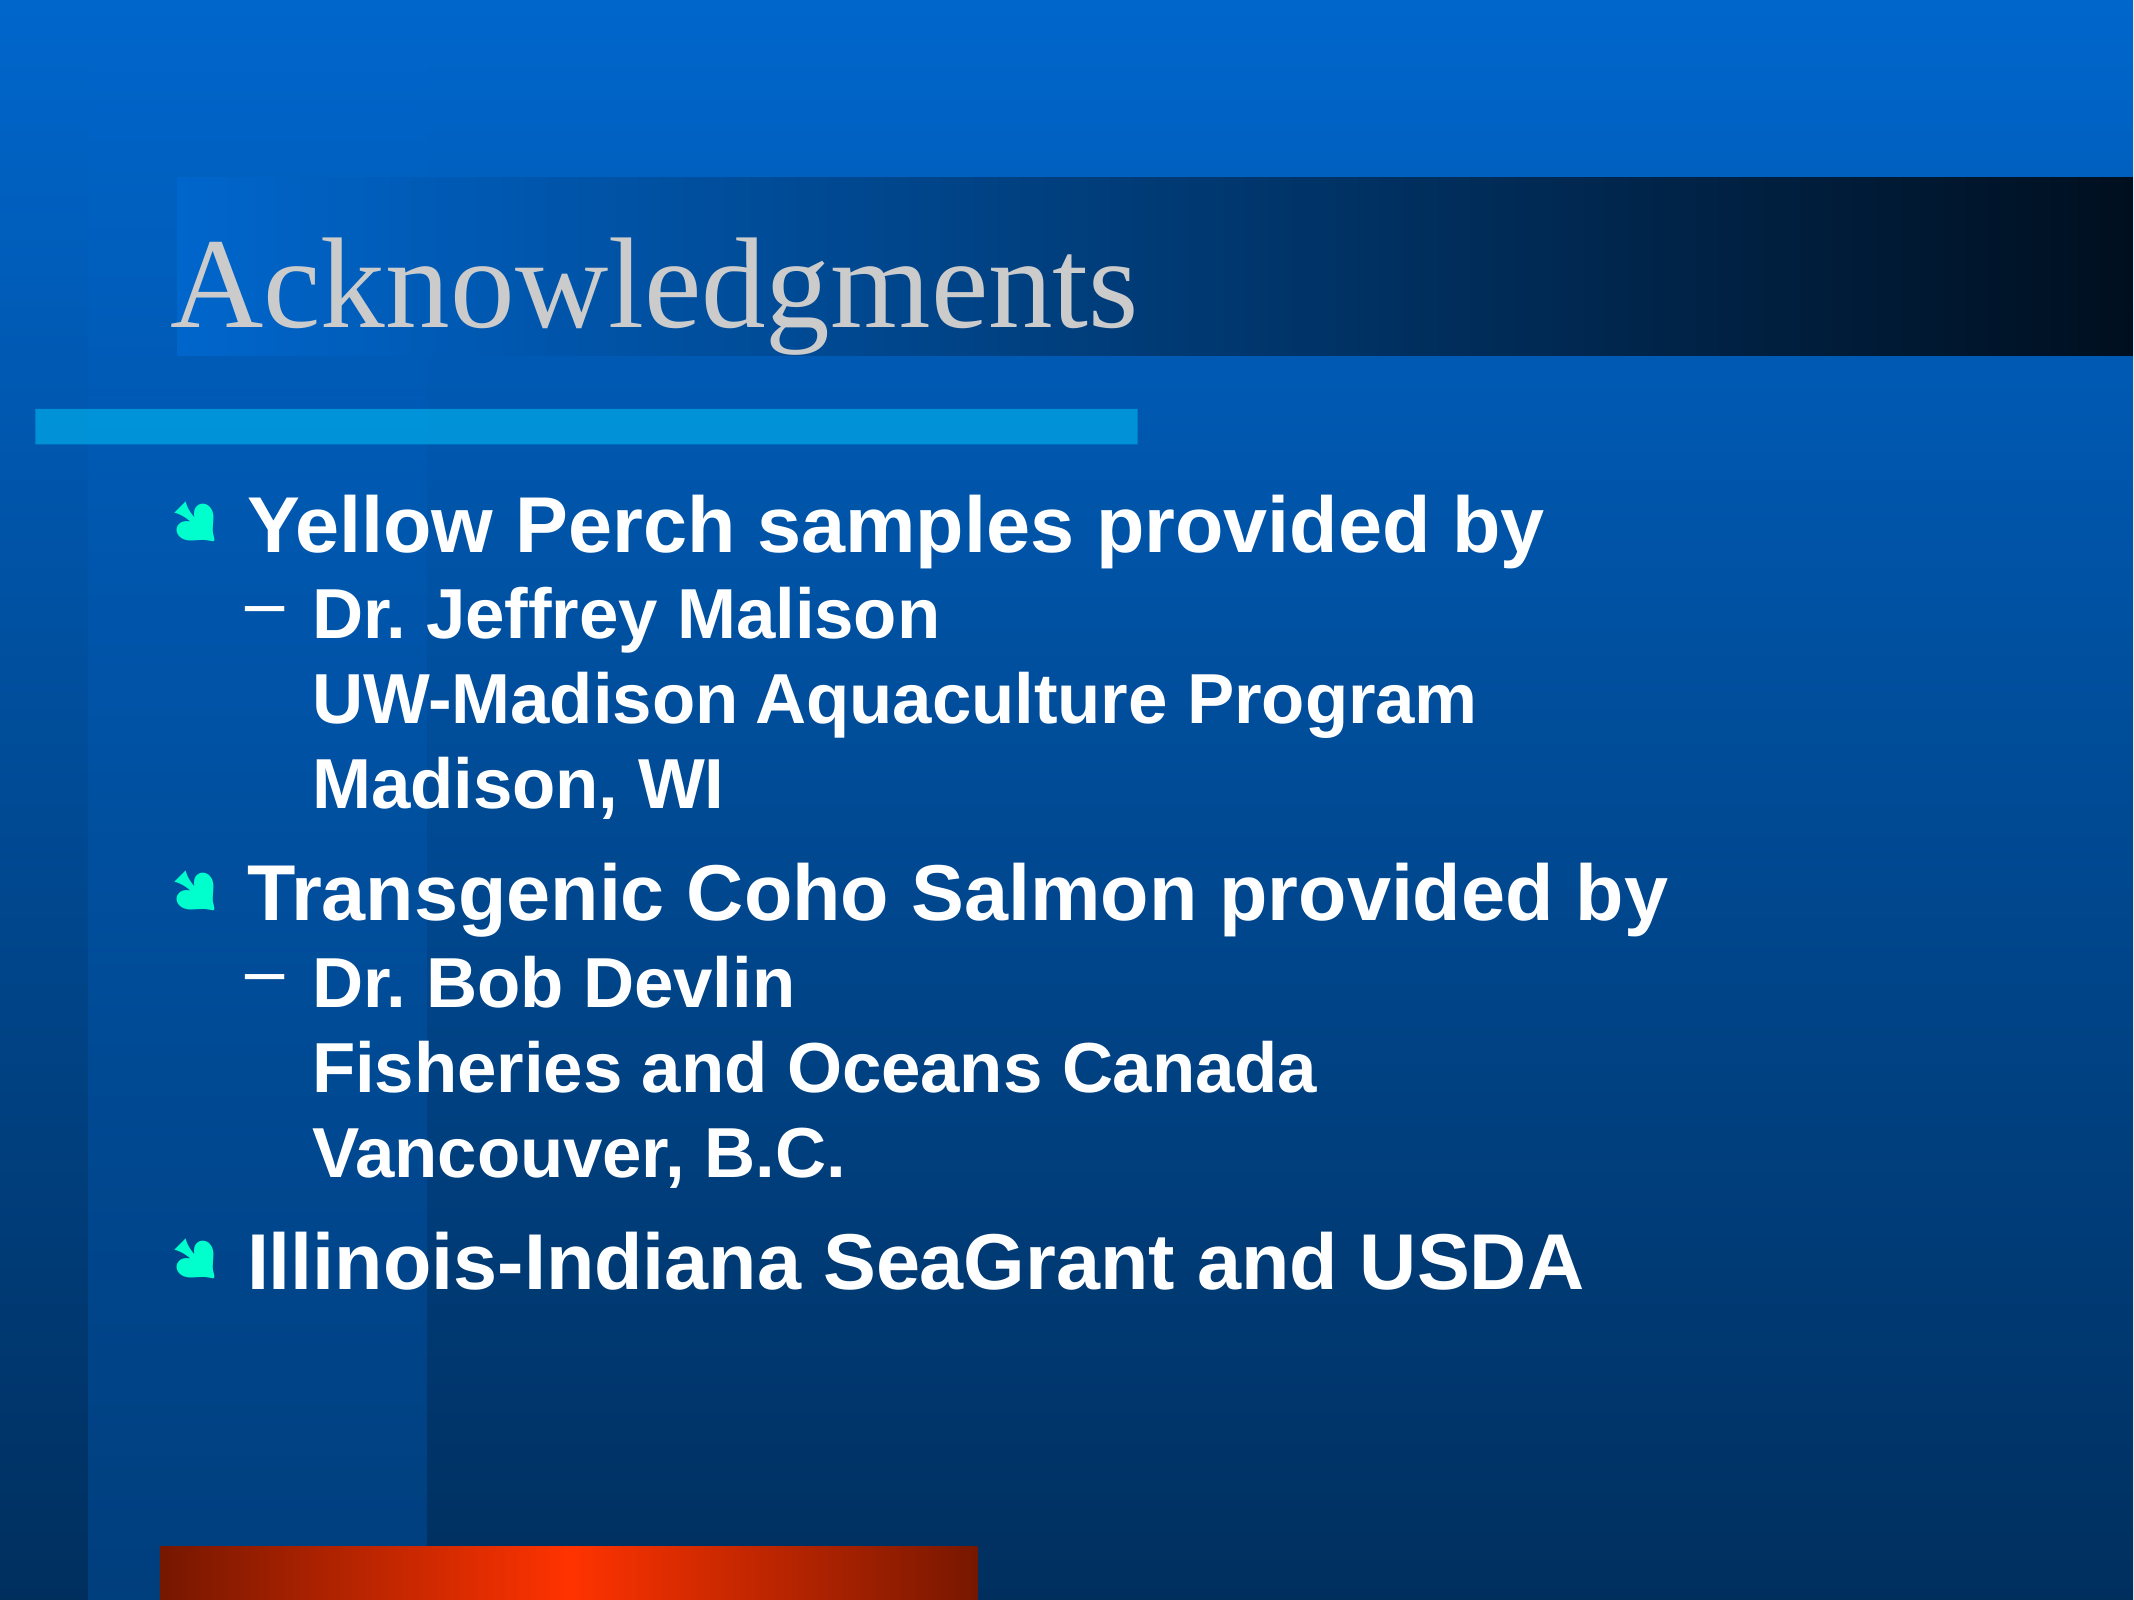

# Acknowledgments
Yellow Perch samples provided by
Dr. Jeffrey Malison
UW-Madison Aquaculture Program
Madison, WI
Transgenic Coho Salmon provided by
Dr. Bob Devlin
Fisheries and Oceans Canada
Vancouver, B.C.
Illinois-Indiana SeaGrant and USDA